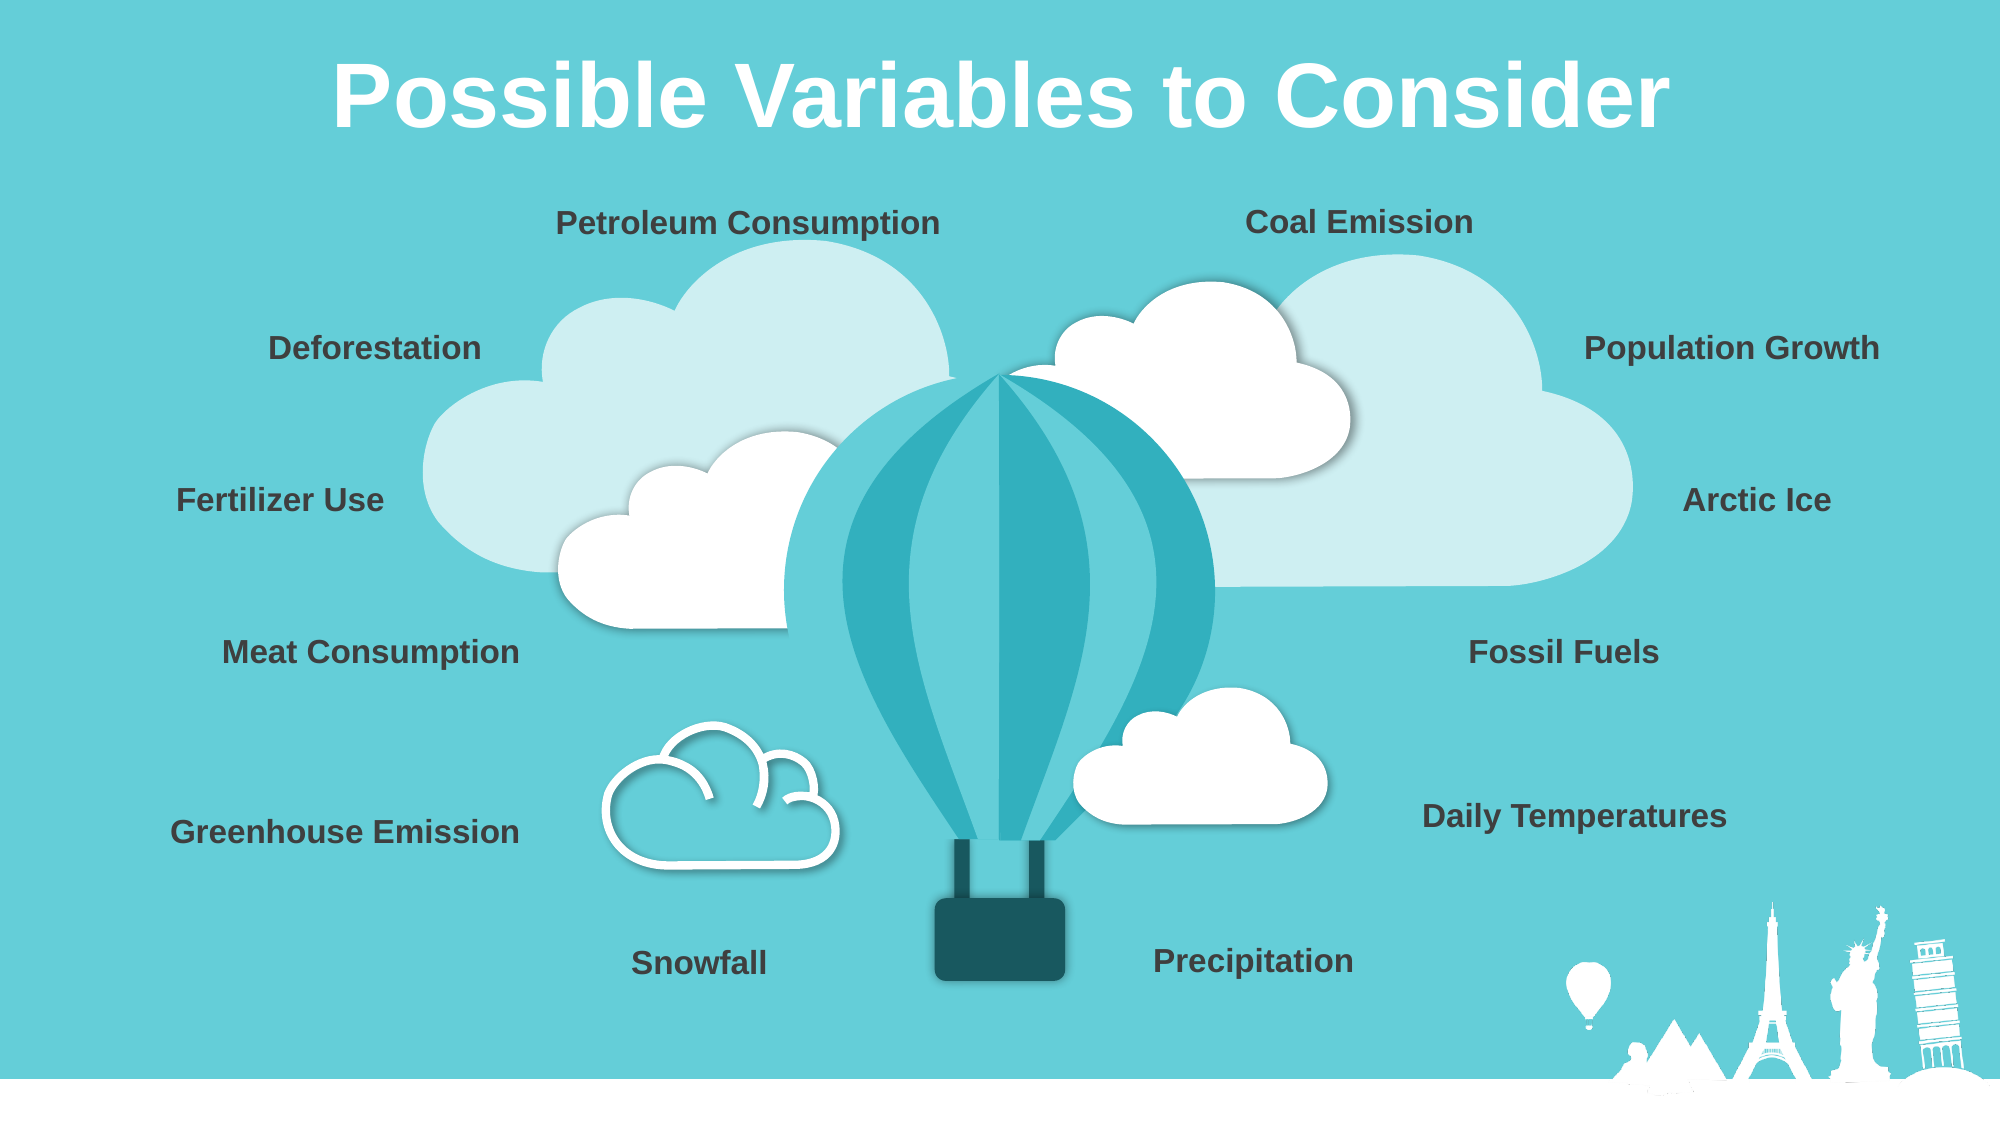

Possible Variables to Consider
Coal Emission
Petroleum Consumption

Deforestation
Population Growth

Fertilizer Use
Arctic Ice
Meat Consumption
Fossil Fuels

Daily Temperatures
Greenhouse Emission

Precipitation
Snowfall